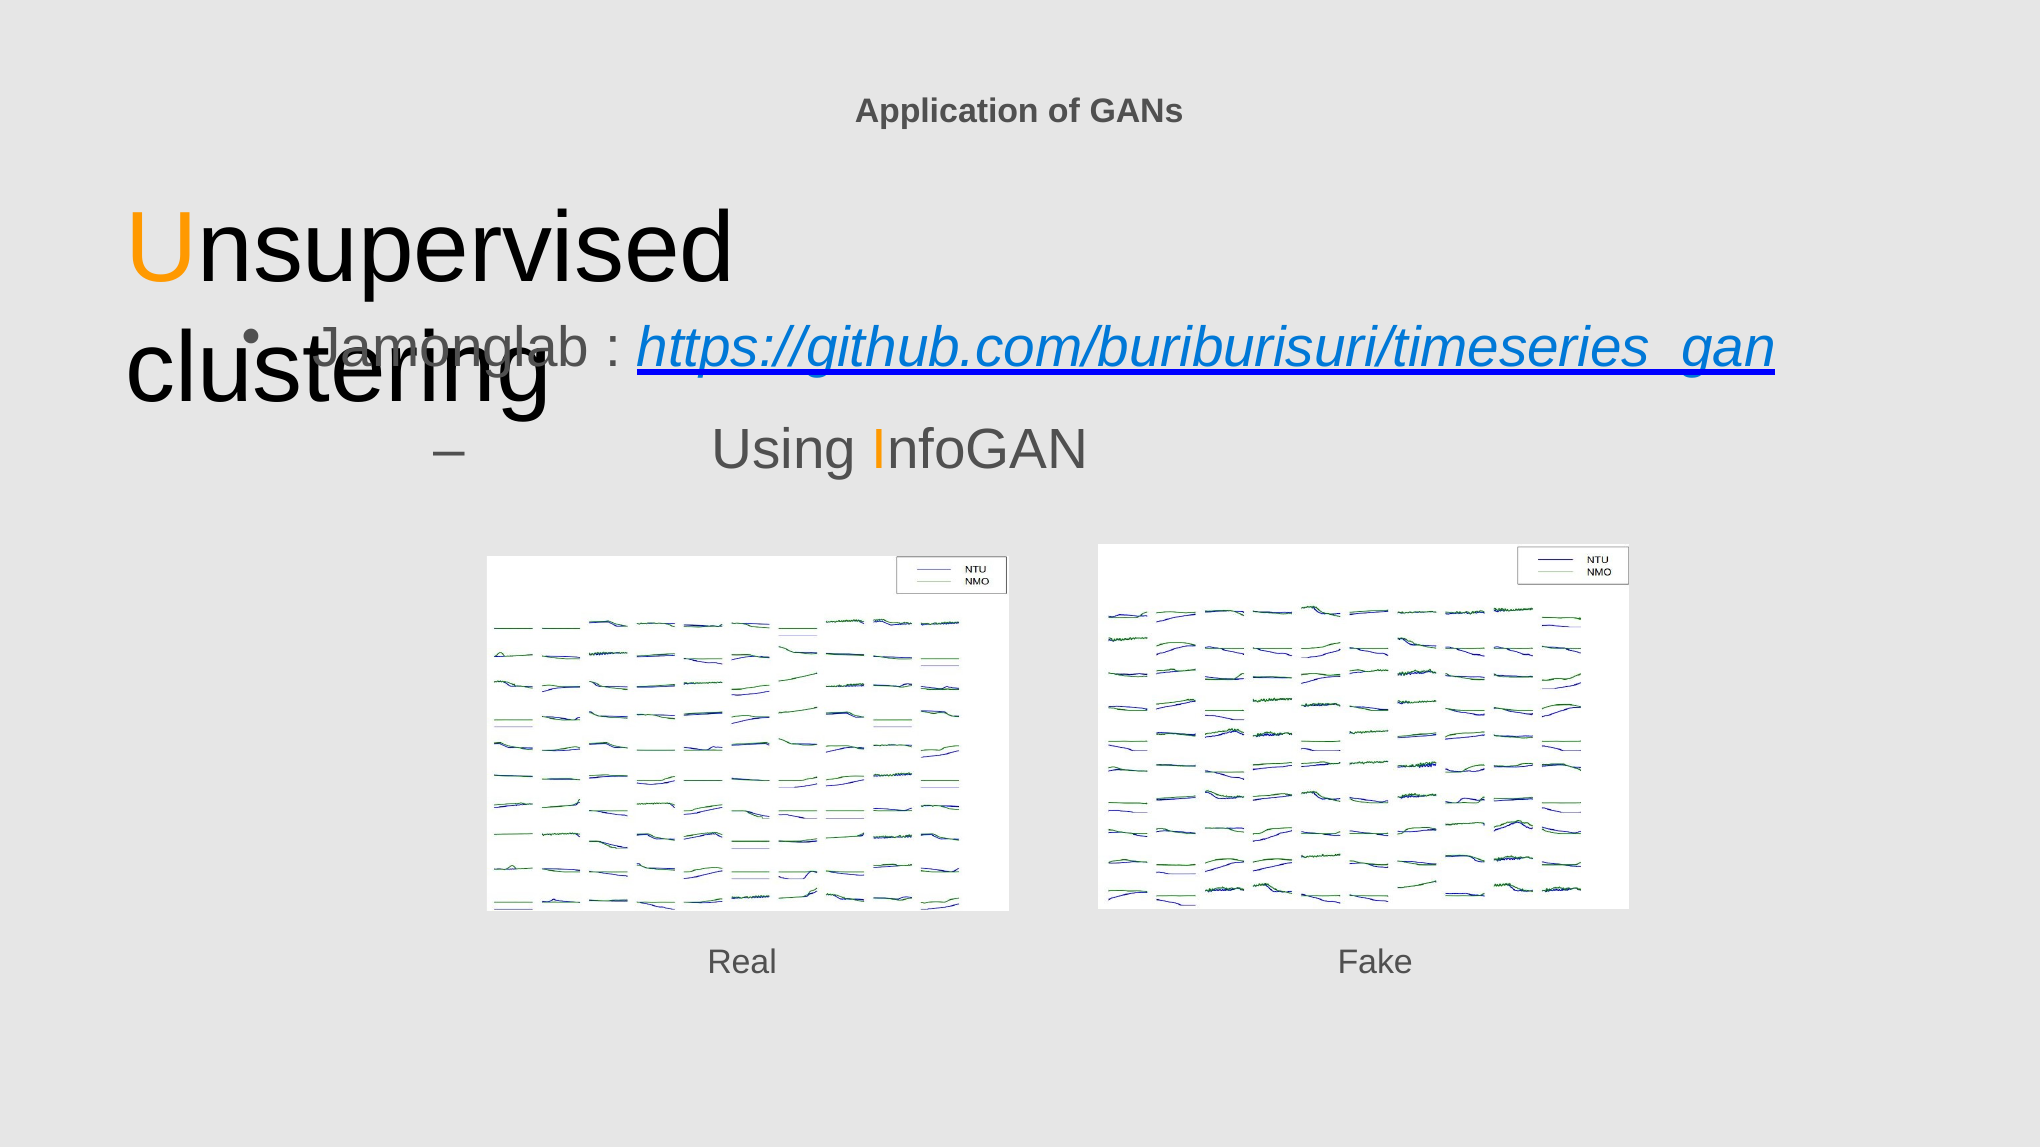

Application of GANs
# Unsupervised clustering
Jamonglab : https://github.com/buriburisuri/timeseries_gan
–	Using InfoGAN

Real
Fake